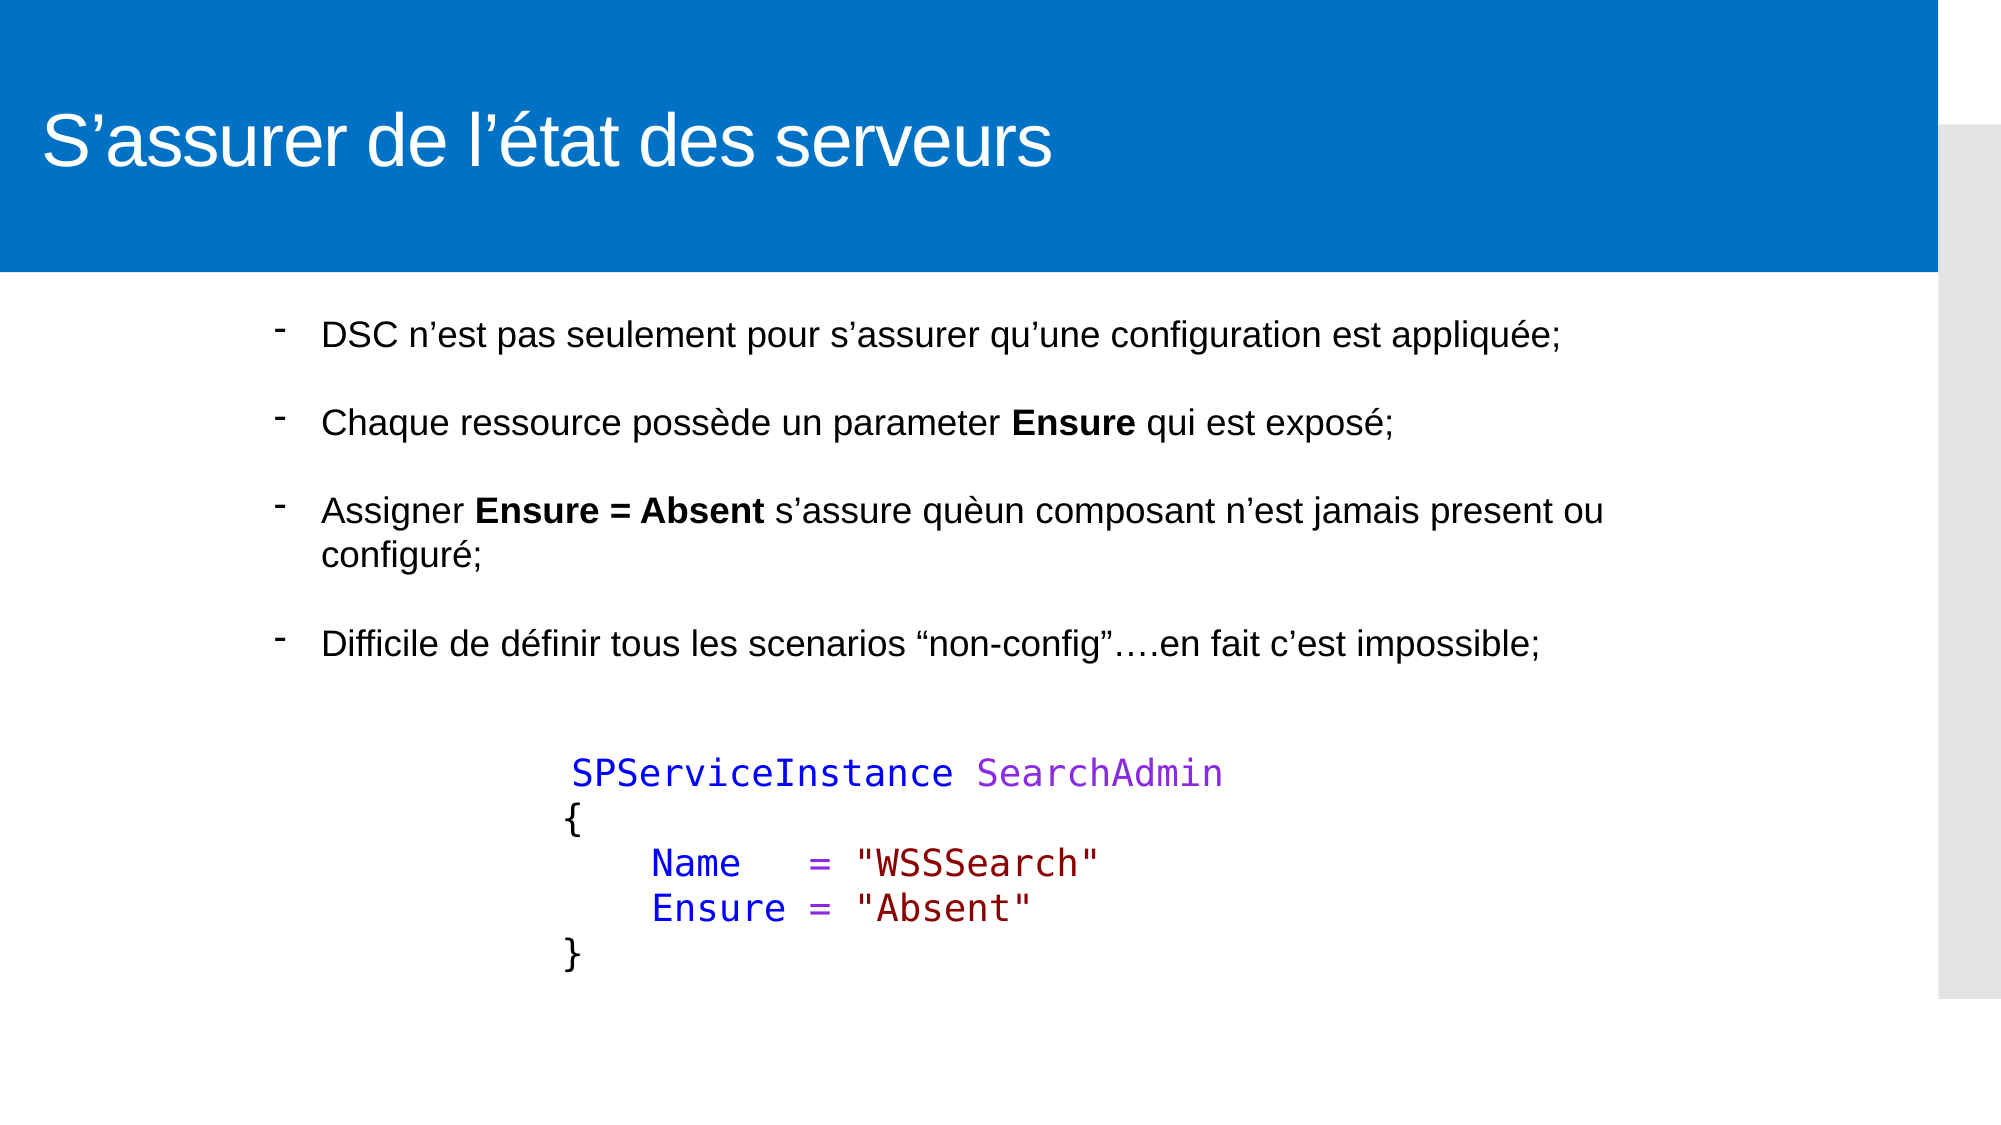

# S’assurer de l’état des serveurs
DSC n’est pas seulement pour s’assurer qu’une configuration est appliquée;

Chaque ressource possède un parameter Ensure qui est exposé;

Assigner Ensure = Absent s’assure quèun composant n’est jamais present ou configuré;

Difficile de définir tous les scenarios “non-config”….en fait c’est impossible;
 SPServiceInstance SearchAdmin
{
    Name   = "WSSSearch"
    Ensure = "Absent"
}